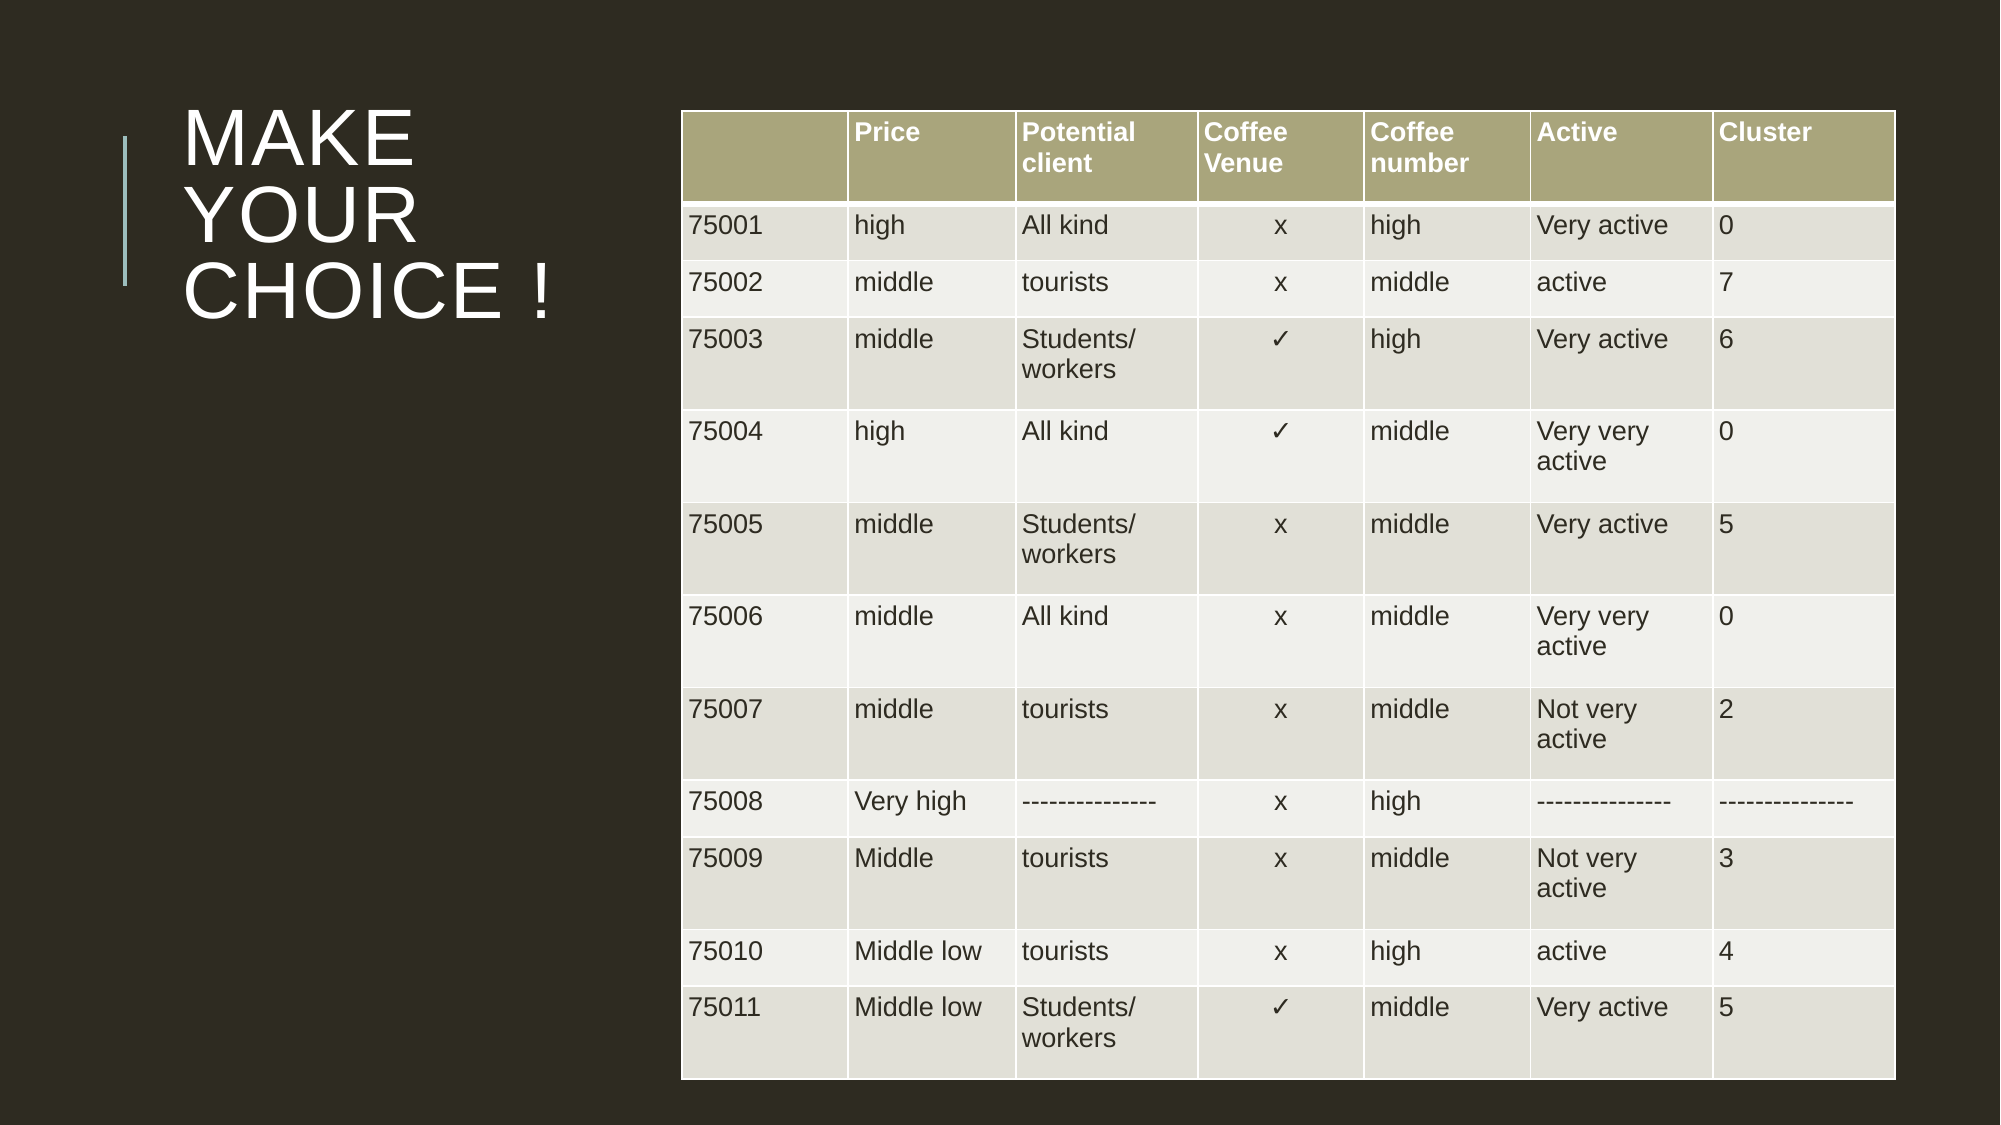

# Make your choice !
|  | Price | Potential client | Coffee Venue | Coffee number | Active | Cluster |
| --- | --- | --- | --- | --- | --- | --- |
| 75001 | high | All kind | x | high | Very active | 0 |
| 75002 | middle | tourists | x | middle | active | 7 |
| 75003 | middle | Students/ workers | ✓ | high | Very active | 6 |
| 75004 | high | All kind | ✓ | middle | Very very active | 0 |
| 75005 | middle | Students/ workers | x | middle | Very active | 5 |
| 75006 | middle | All kind | x | middle | Very very active | 0 |
| 75007 | middle | tourists | x | middle | Not very active | 2 |
| 75008 | Very high | --------------- | x | high | --------------- | --------------- |
| 75009 | Middle | tourists | x | middle | Not very active | 3 |
| 75010 | Middle low | tourists | x | high | active | 4 |
| 75011 | Middle low | Students/ workers | ✓ | middle | Very active | 5 |